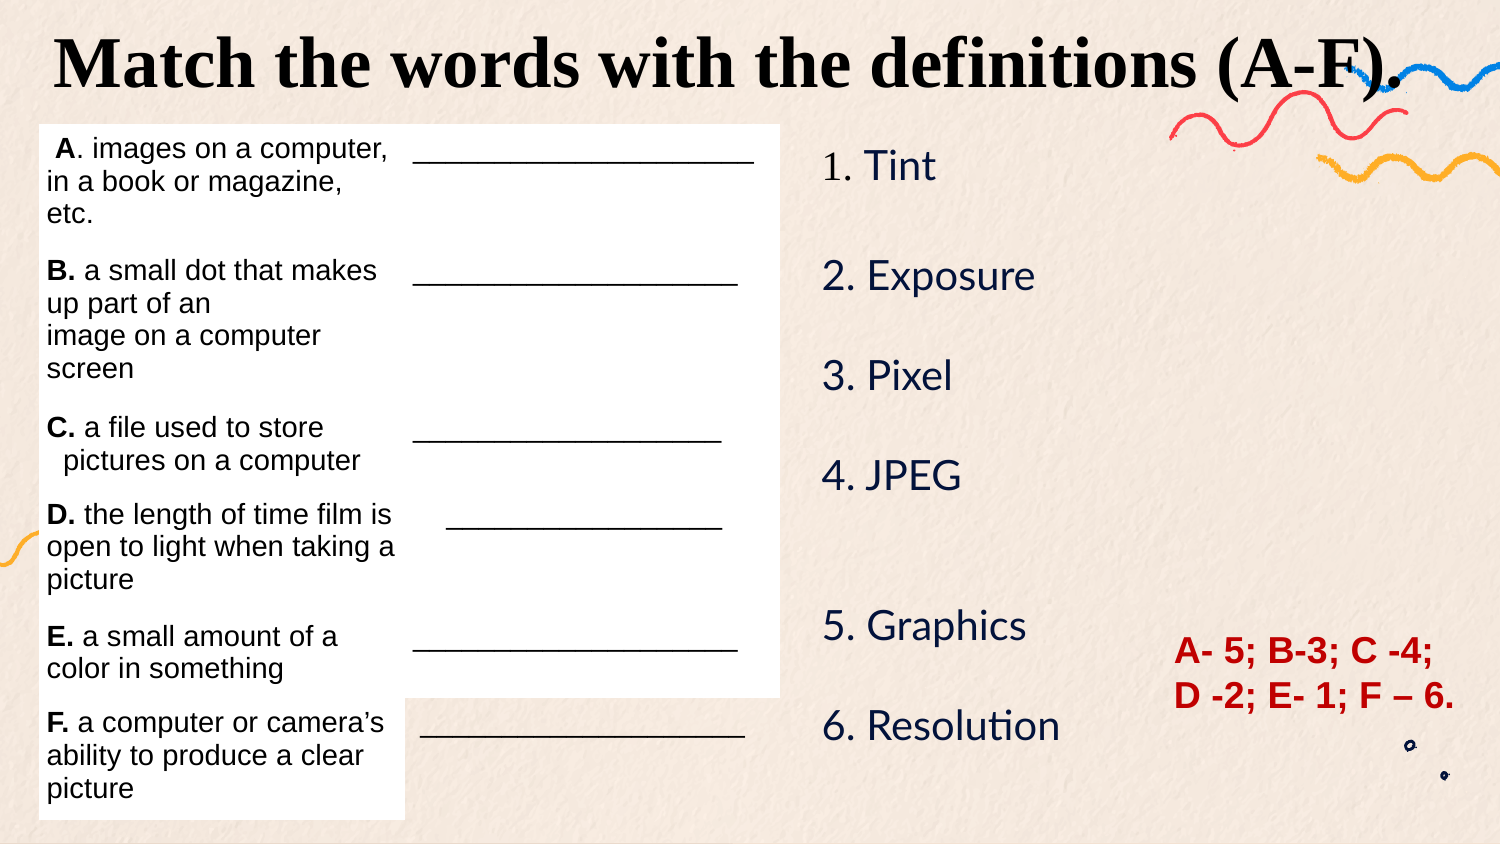

# Match the words with the definitions (A-F).
| A. images on a computer, in a book or magazine, etc. | \_\_\_\_\_\_\_\_\_\_\_\_\_\_\_\_\_\_\_\_\_ |
| --- | --- |
| B. a small dot that makes up part of an image on a computer screen | \_\_\_\_\_\_\_\_\_\_\_\_\_\_\_\_\_\_\_\_ |
| C. a file used to store pictures on a computer | \_\_\_\_\_\_\_\_\_\_\_\_\_\_\_\_\_\_\_ |
| D. the length of time film is open to light when taking a picture | \_\_\_\_\_\_\_\_\_\_\_\_\_\_\_\_\_ |
| E. a small amount of a color in something | \_\_\_\_\_\_\_\_\_\_\_\_\_\_\_\_\_\_\_\_ |
| F. a computer or camera’s ability to produce a clear picture | \_\_\_\_\_\_\_\_\_\_\_\_\_\_\_\_\_\_\_\_ |
1. Tint

2. Exposure

3. Pixel

4. JPEG

5. Graphics

6. Resolution

A- 5; B-3; C -4; D -2; E- 1; F – 6.